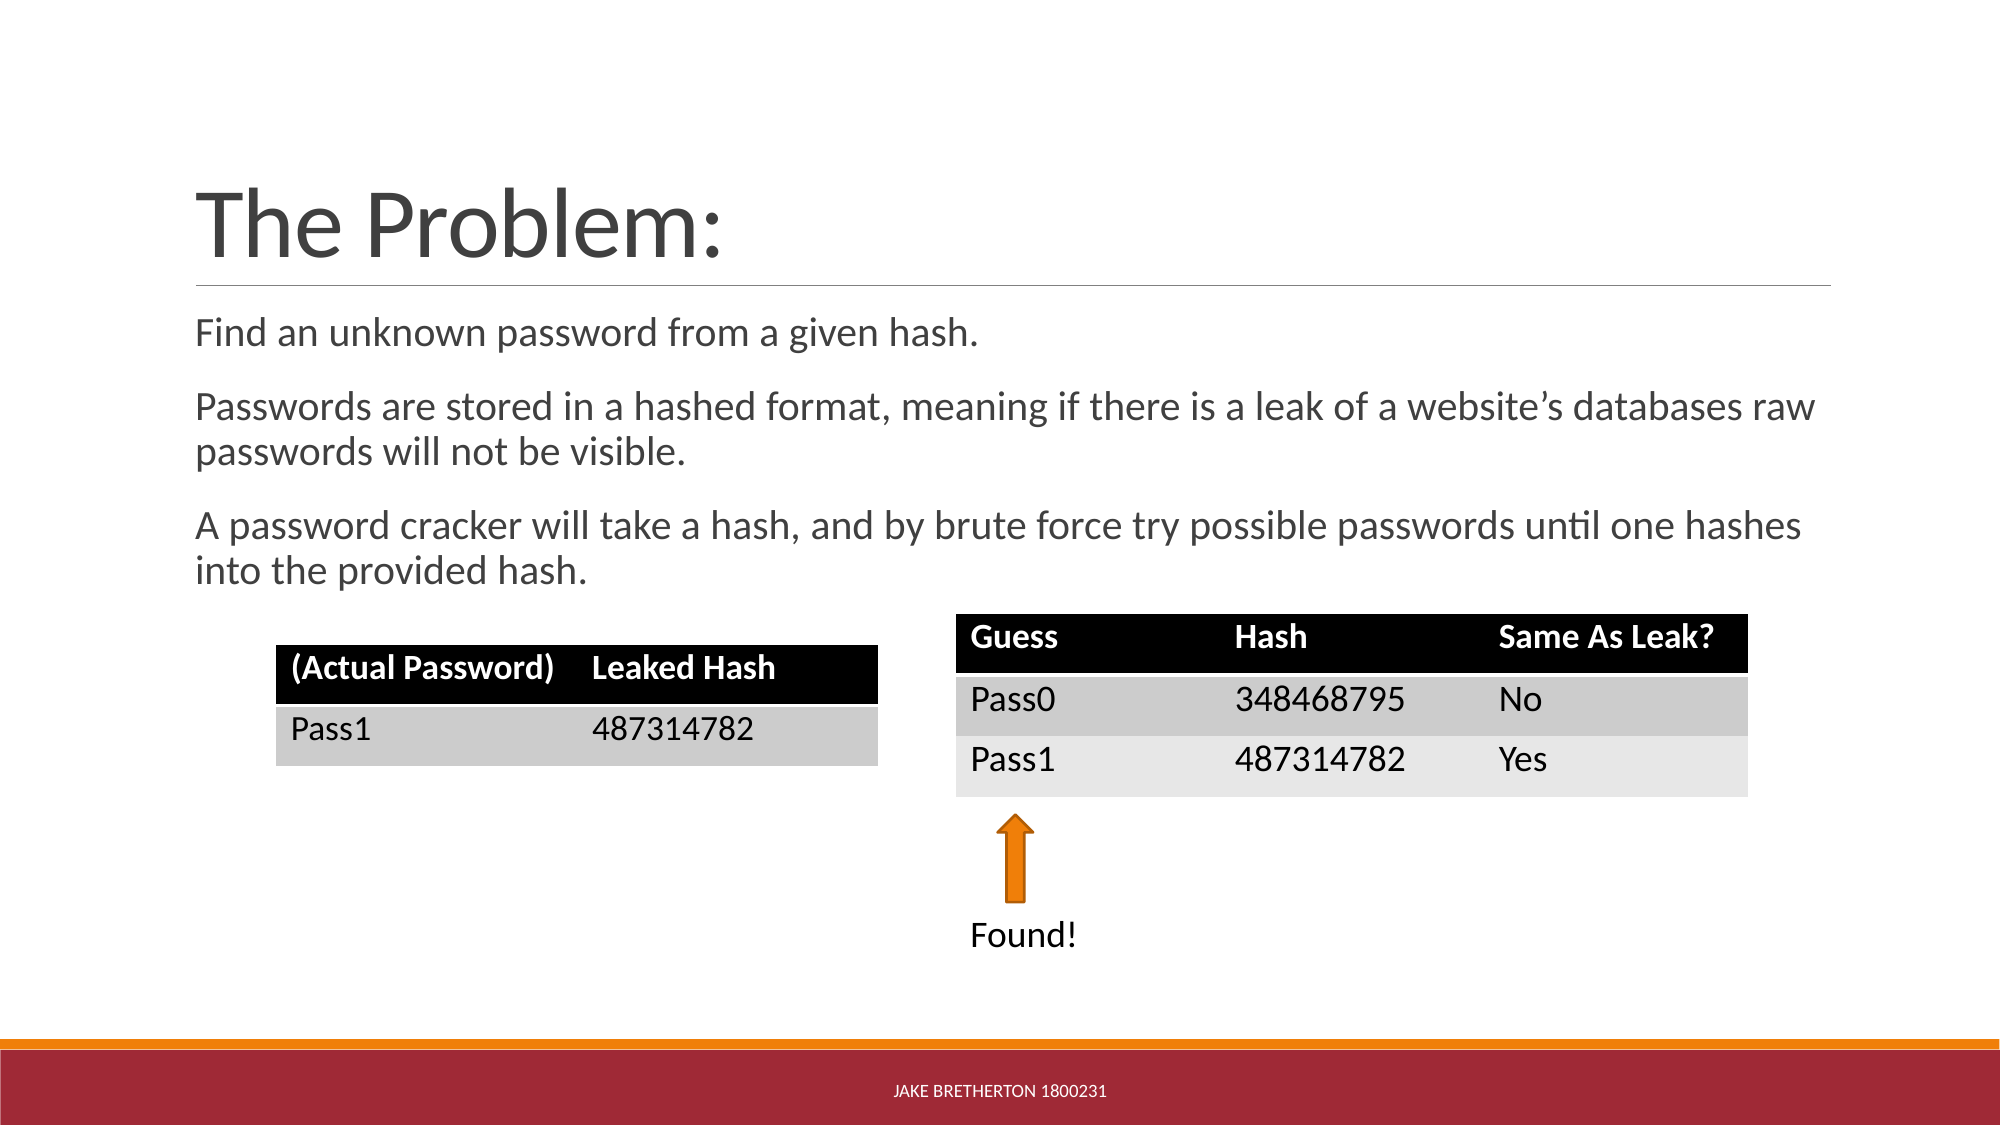

# The Problem:
Find an unknown password from a given hash.
Passwords are stored in a hashed format, meaning if there is a leak of a website’s databases raw passwords will not be visible.
A password cracker will take a hash, and by brute force try possible passwords until one hashes into the provided hash.

| Guess | Hash | Same As Leak? |
| --- | --- | --- |
| Pass0 | 348468795 | No |
| Pass1 | 487314782 | Yes |
| (Actual Password) | Leaked Hash |
| --- | --- |
| Pass1 | 487314782 |

Found!
Jake Bretherton 1800231